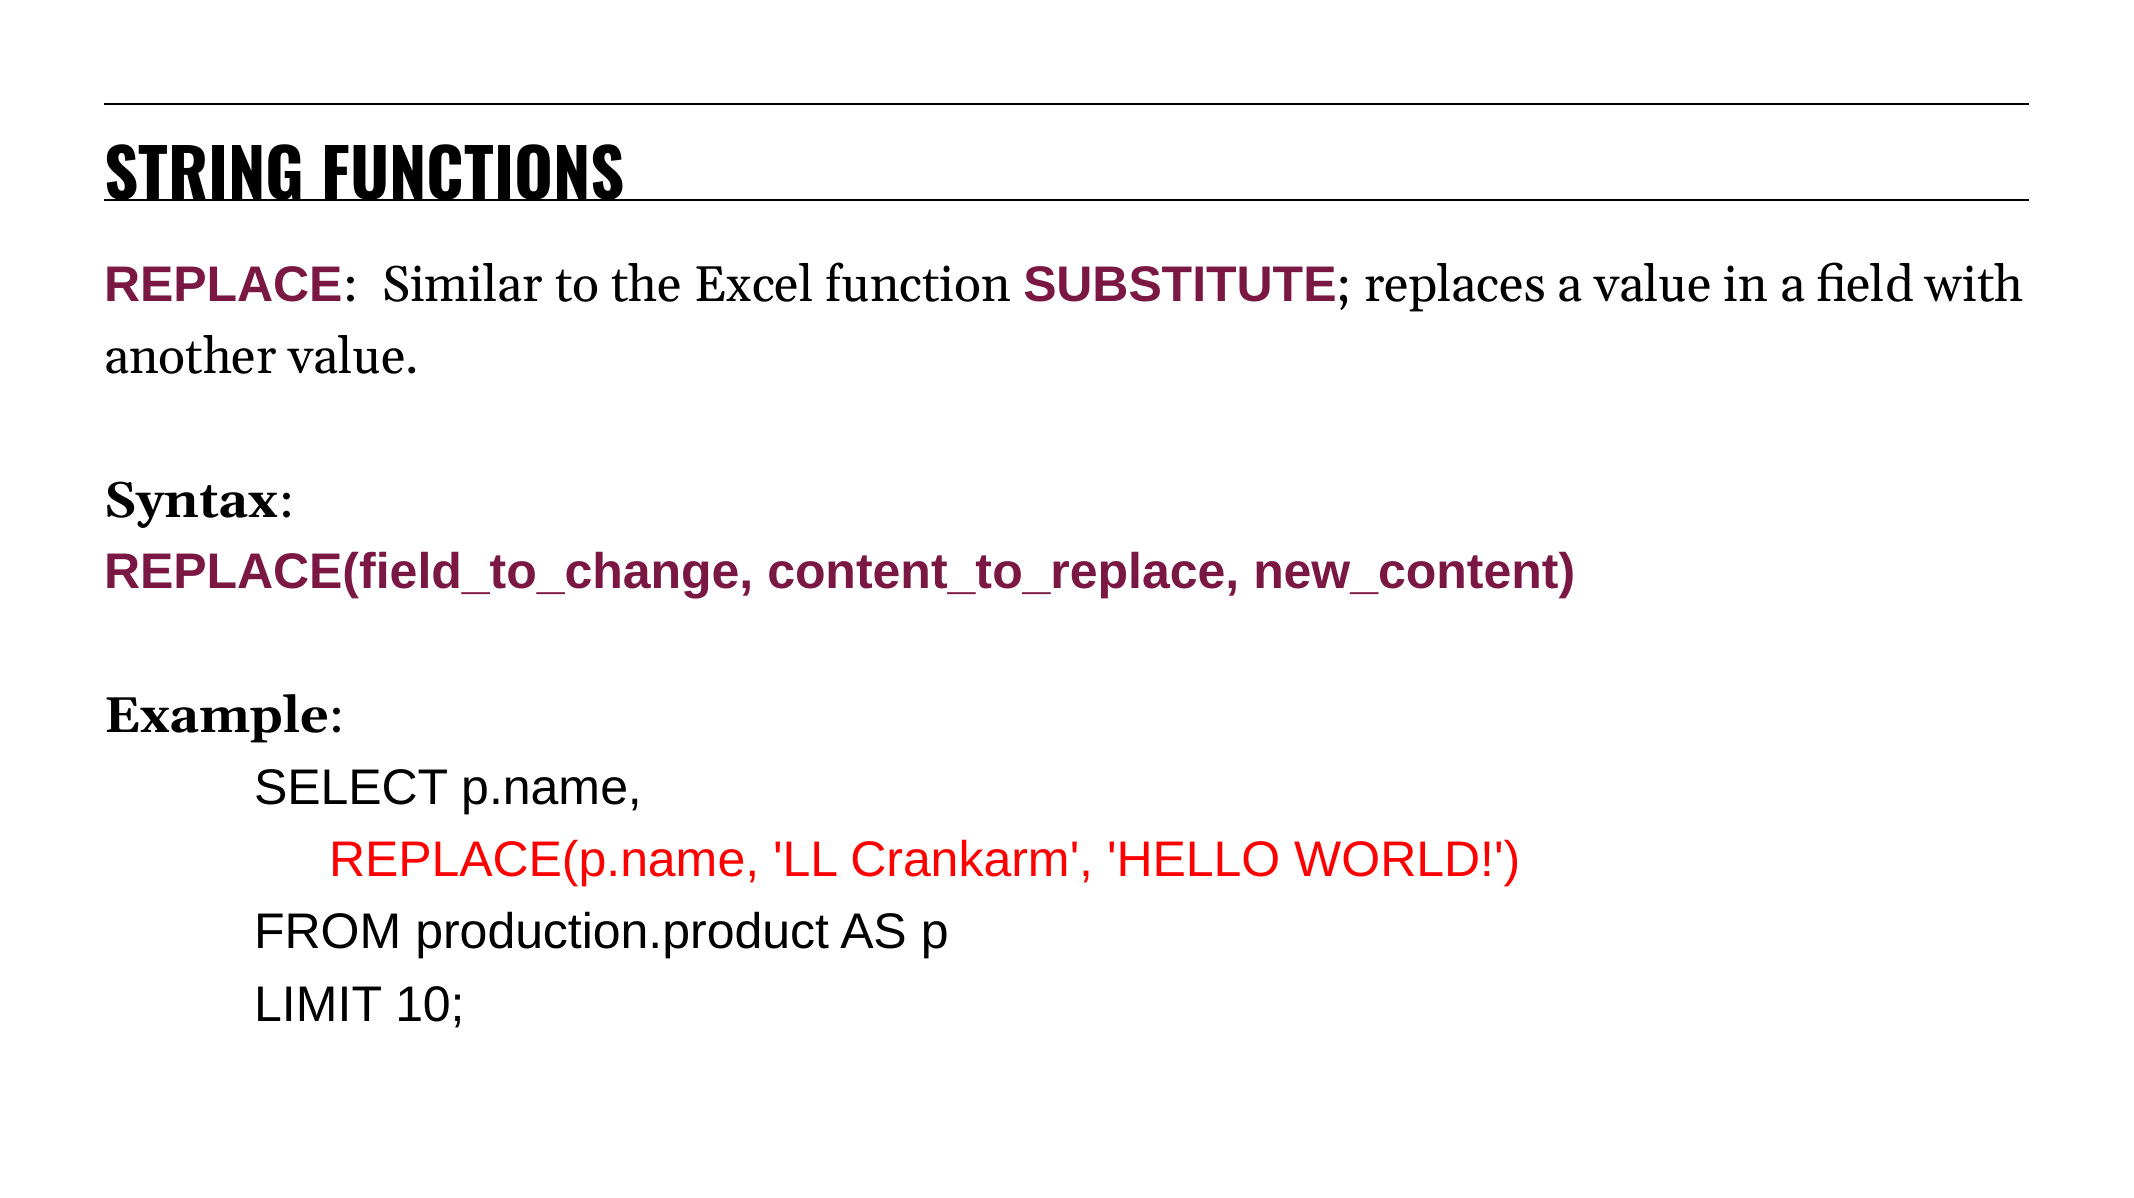

STRING FUNCTIONS
REPLACE:  Similar to the Excel function SUBSTITUTE; replaces a value in a field with another value.

Syntax:
REPLACE(field_to_change, content_to_replace, new_content)

Example:
SELECT p.name,
REPLACE(p.name, 'LL Crankarm', 'HELLO WORLD!')
FROM production.product AS p
LIMIT 10;